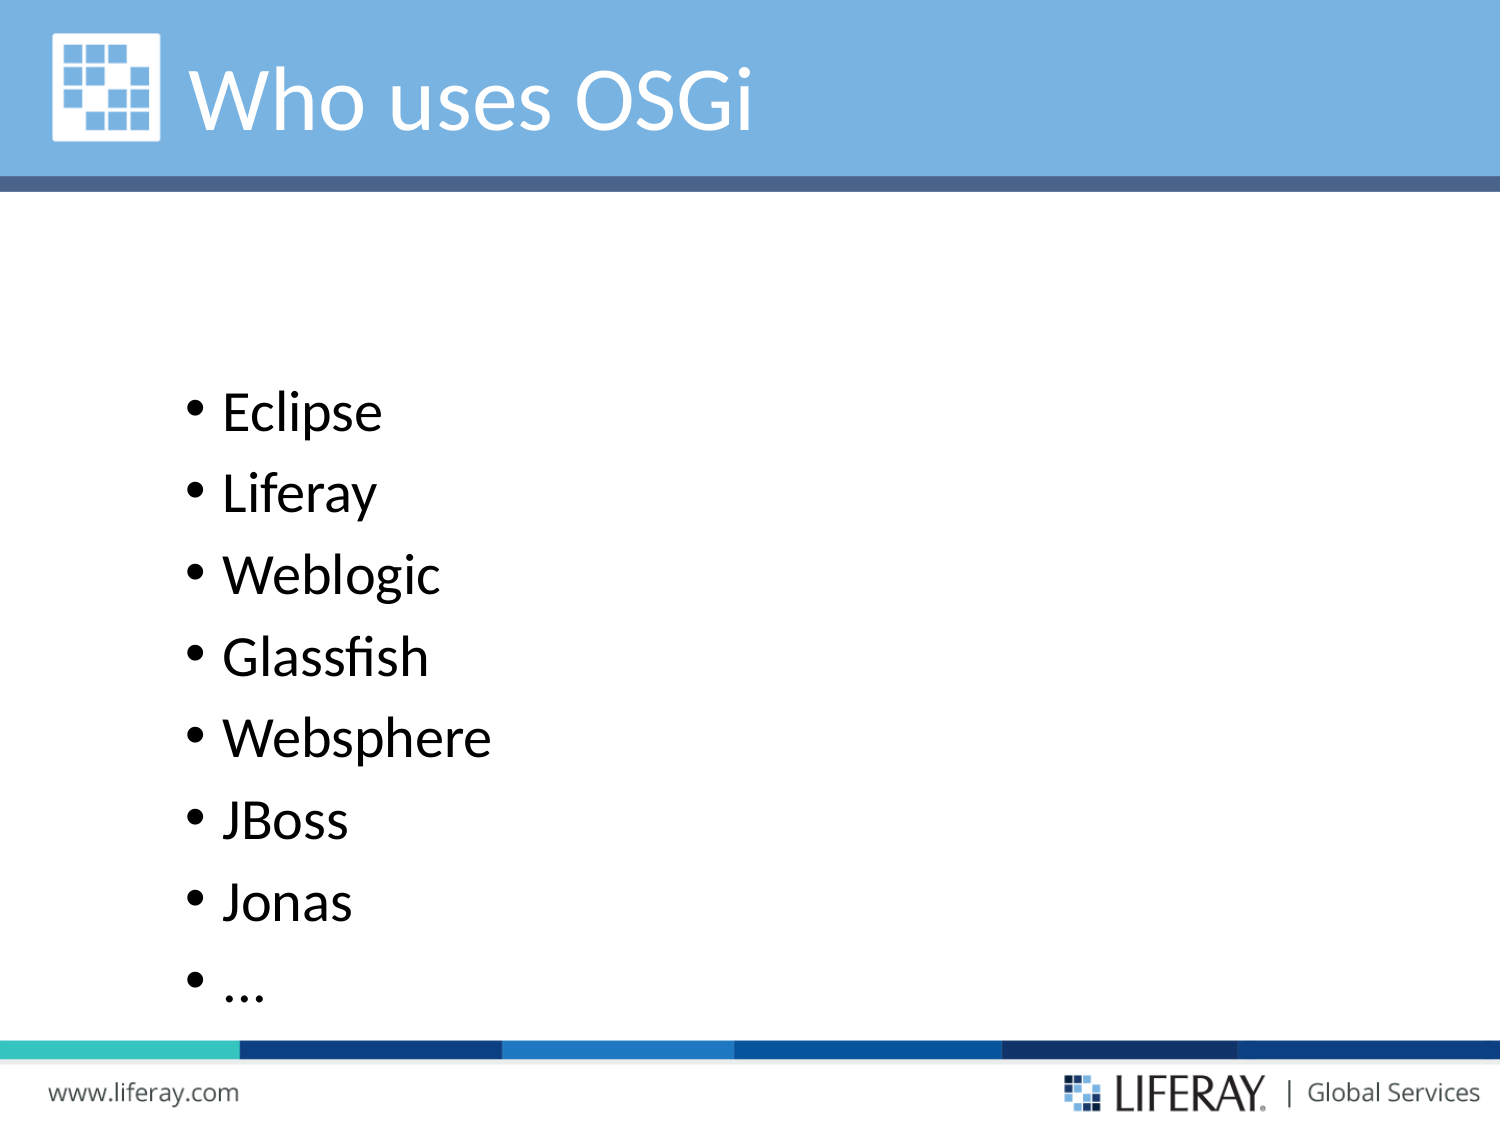

# Who uses OSGi

Eclipse
Liferay
Weblogic
Glassfish
Websphere
JBoss
Jonas
...